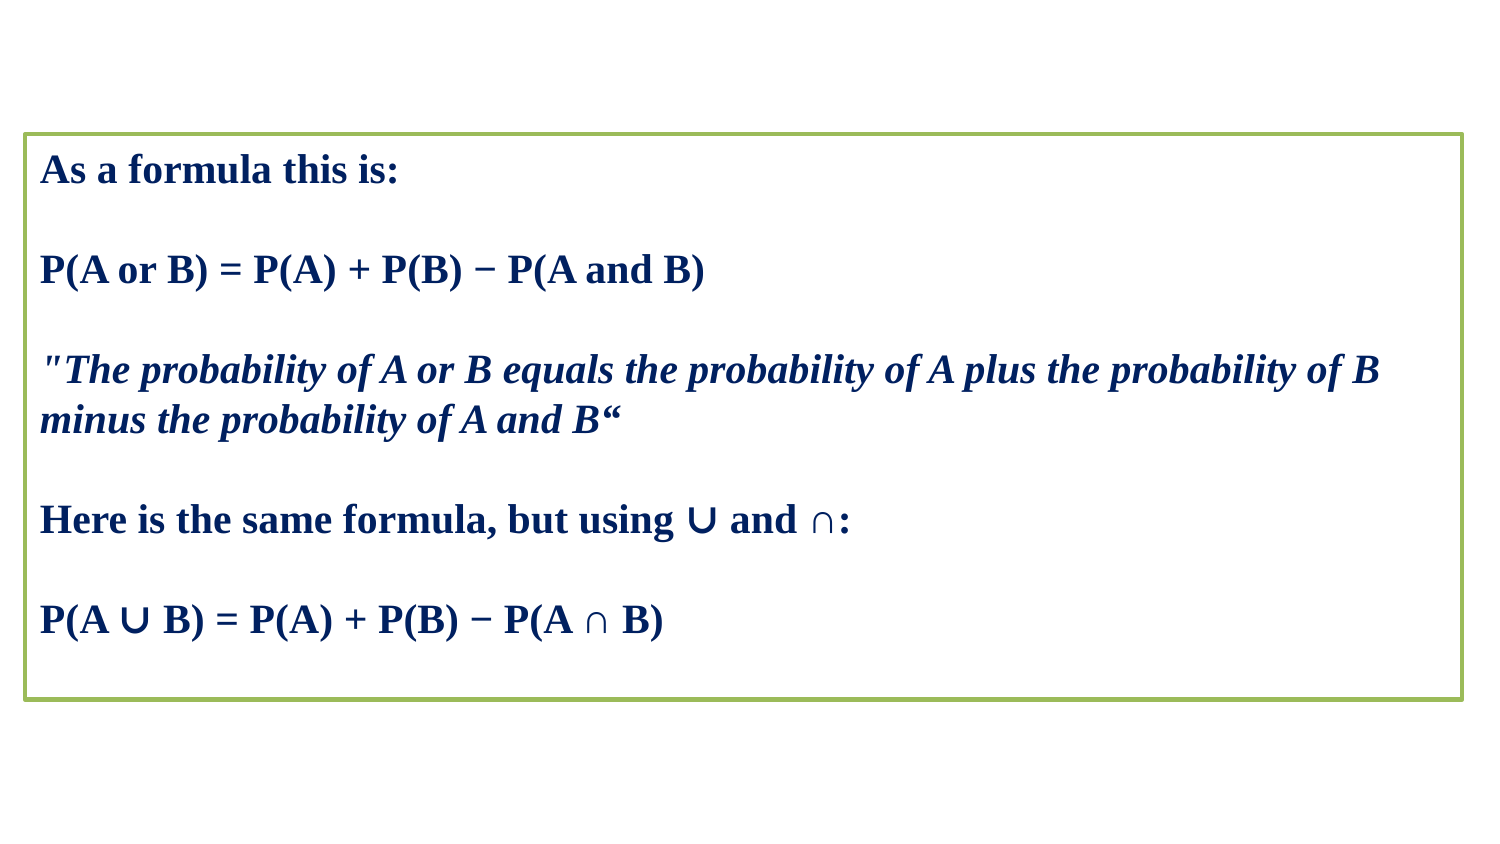

As a formula this is:

P(A or B) = P(A) + P(B) − P(A and B)

"The probability of A or B equals the probability of A plus the probability of B
minus the probability of A and B“

Here is the same formula, but using ∪ and ∩:

P(A ∪ B) = P(A) + P(B) − P(A ∩ B)